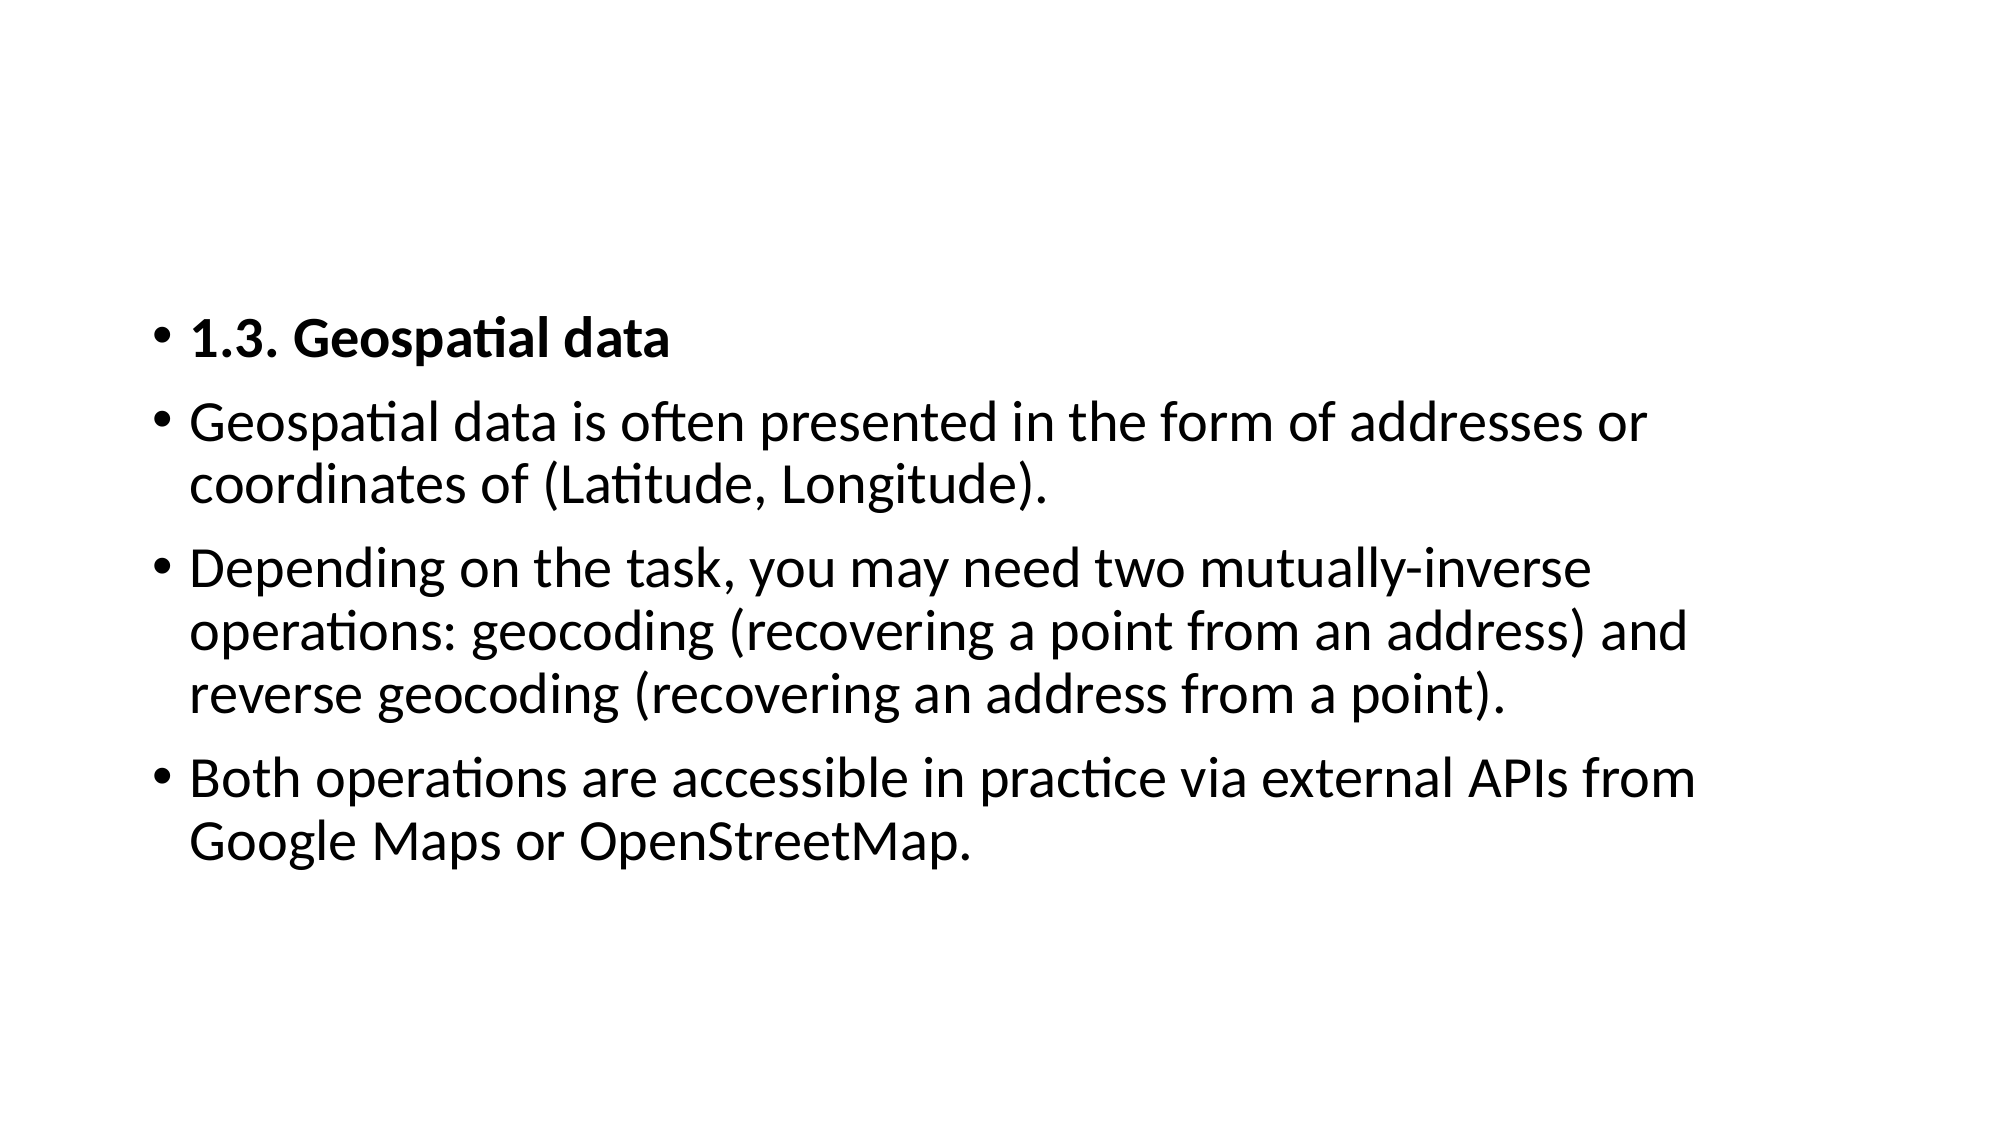

#
1.3. Geospatial data
Geospatial data is often presented in the form of addresses or coordinates of (Latitude, Longitude).
Depending on the task, you may need two mutually-inverse operations: geocoding (recovering a point from an address) and reverse geocoding (recovering an address from a point).
Both operations are accessible in practice via external APIs from Google Maps or OpenStreetMap.